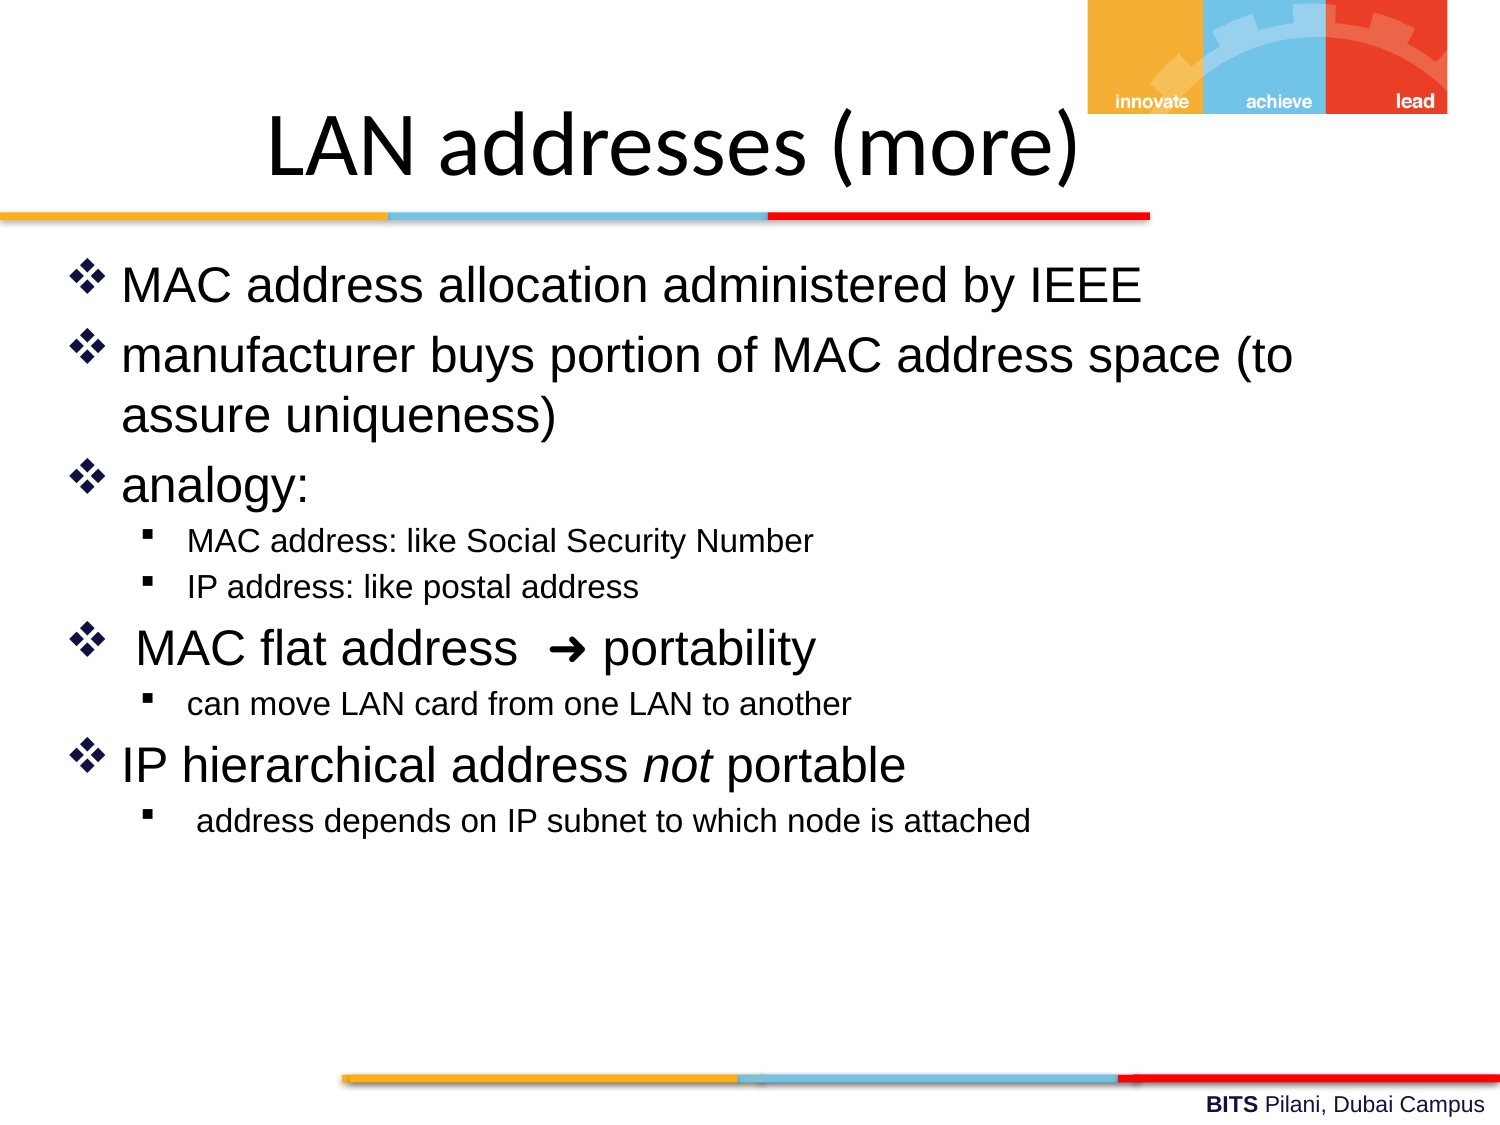

LAN addresses (more)
MAC address allocation administered by IEEE
manufacturer buys portion of MAC address space (to assure uniqueness)
analogy:
MAC address: like Social Security Number
IP address: like postal address
 MAC flat address  ➜ portability
can move LAN card from one LAN to another
IP hierarchical address not portable
 address depends on IP subnet to which node is attached